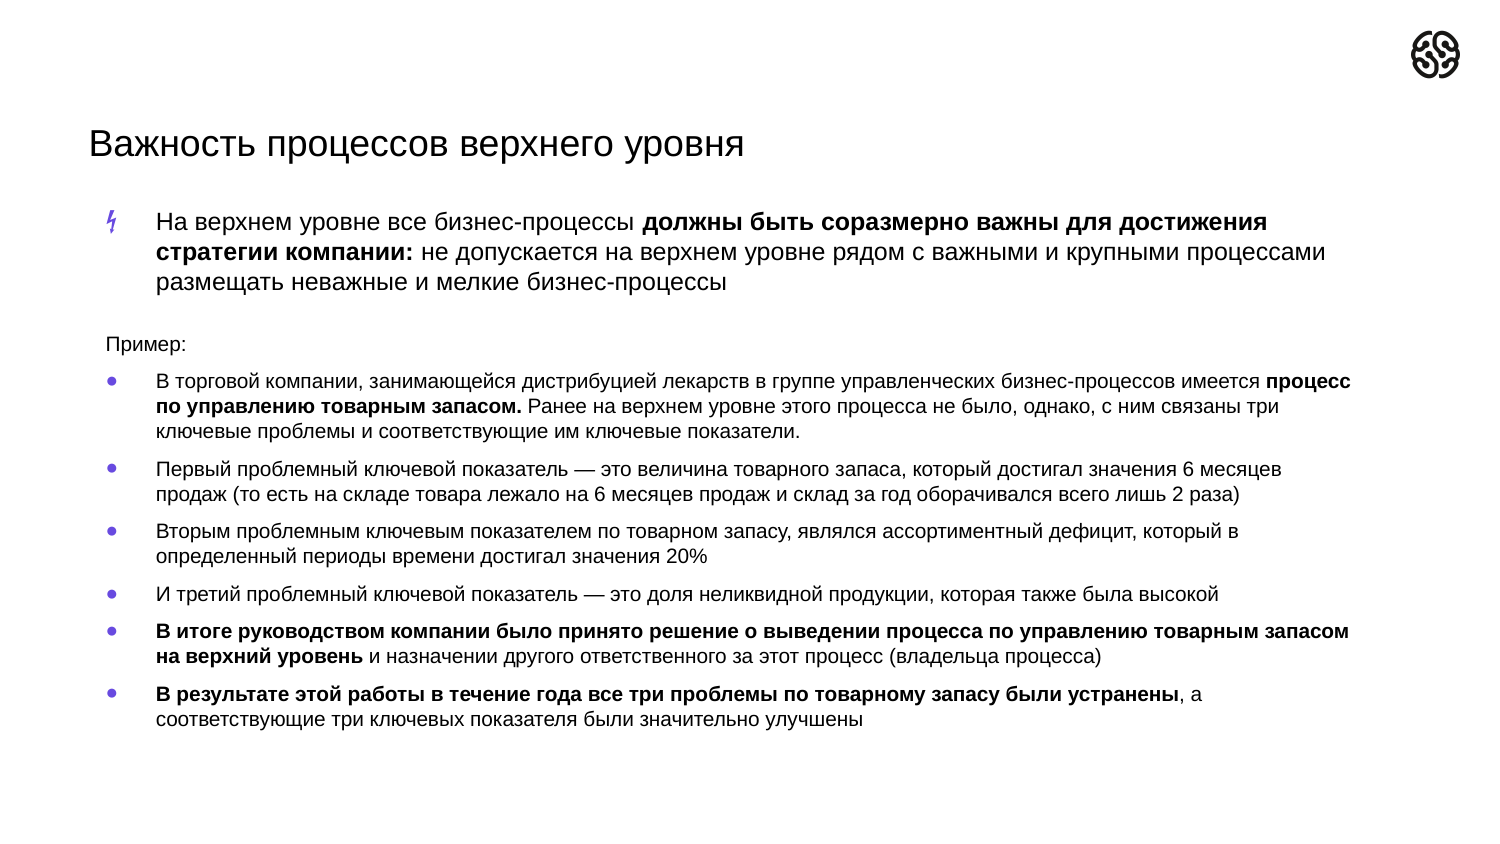

# Важность процессов верхнего уровня
На верхнем уровне все бизнес-процессы должны быть соразмерно важны для достижения стратегии компании: не допускается на верхнем уровне рядом с важными и крупными процессами размещать неважные и мелкие бизнес-процессы

Пример:
В торговой компании, занимающейся дистрибуцией лекарств в группе управленческих бизнес-процессов имеется процесс по управлению товарным запасом. Ранее на верхнем уровне этого процесса не было, однако, с ним связаны три ключевые проблемы и соответствующие им ключевые показатели.
Первый проблемный ключевой показатель — это величина товарного запаса, который достигал значения 6 месяцев продаж (то есть на складе товара лежало на 6 месяцев продаж и склад за год оборачивался всего лишь 2 раза)
Вторым проблемным ключевым показателем по товарном запасу, являлся ассортиментный дефицит, который в определенный периоды времени достигал значения 20%
И третий проблемный ключевой показатель — это доля неликвидной продукции, которая также была высокой
В итоге руководством компании было принято решение о выведении процесса по управлению товарным запасом на верхний уровень и назначении другого ответственного за этот процесс (владельца процесса)
В результате этой работы в течение года все три проблемы по товарному запасу были устранены, а соответствующие три ключевых показателя были значительно улучшены